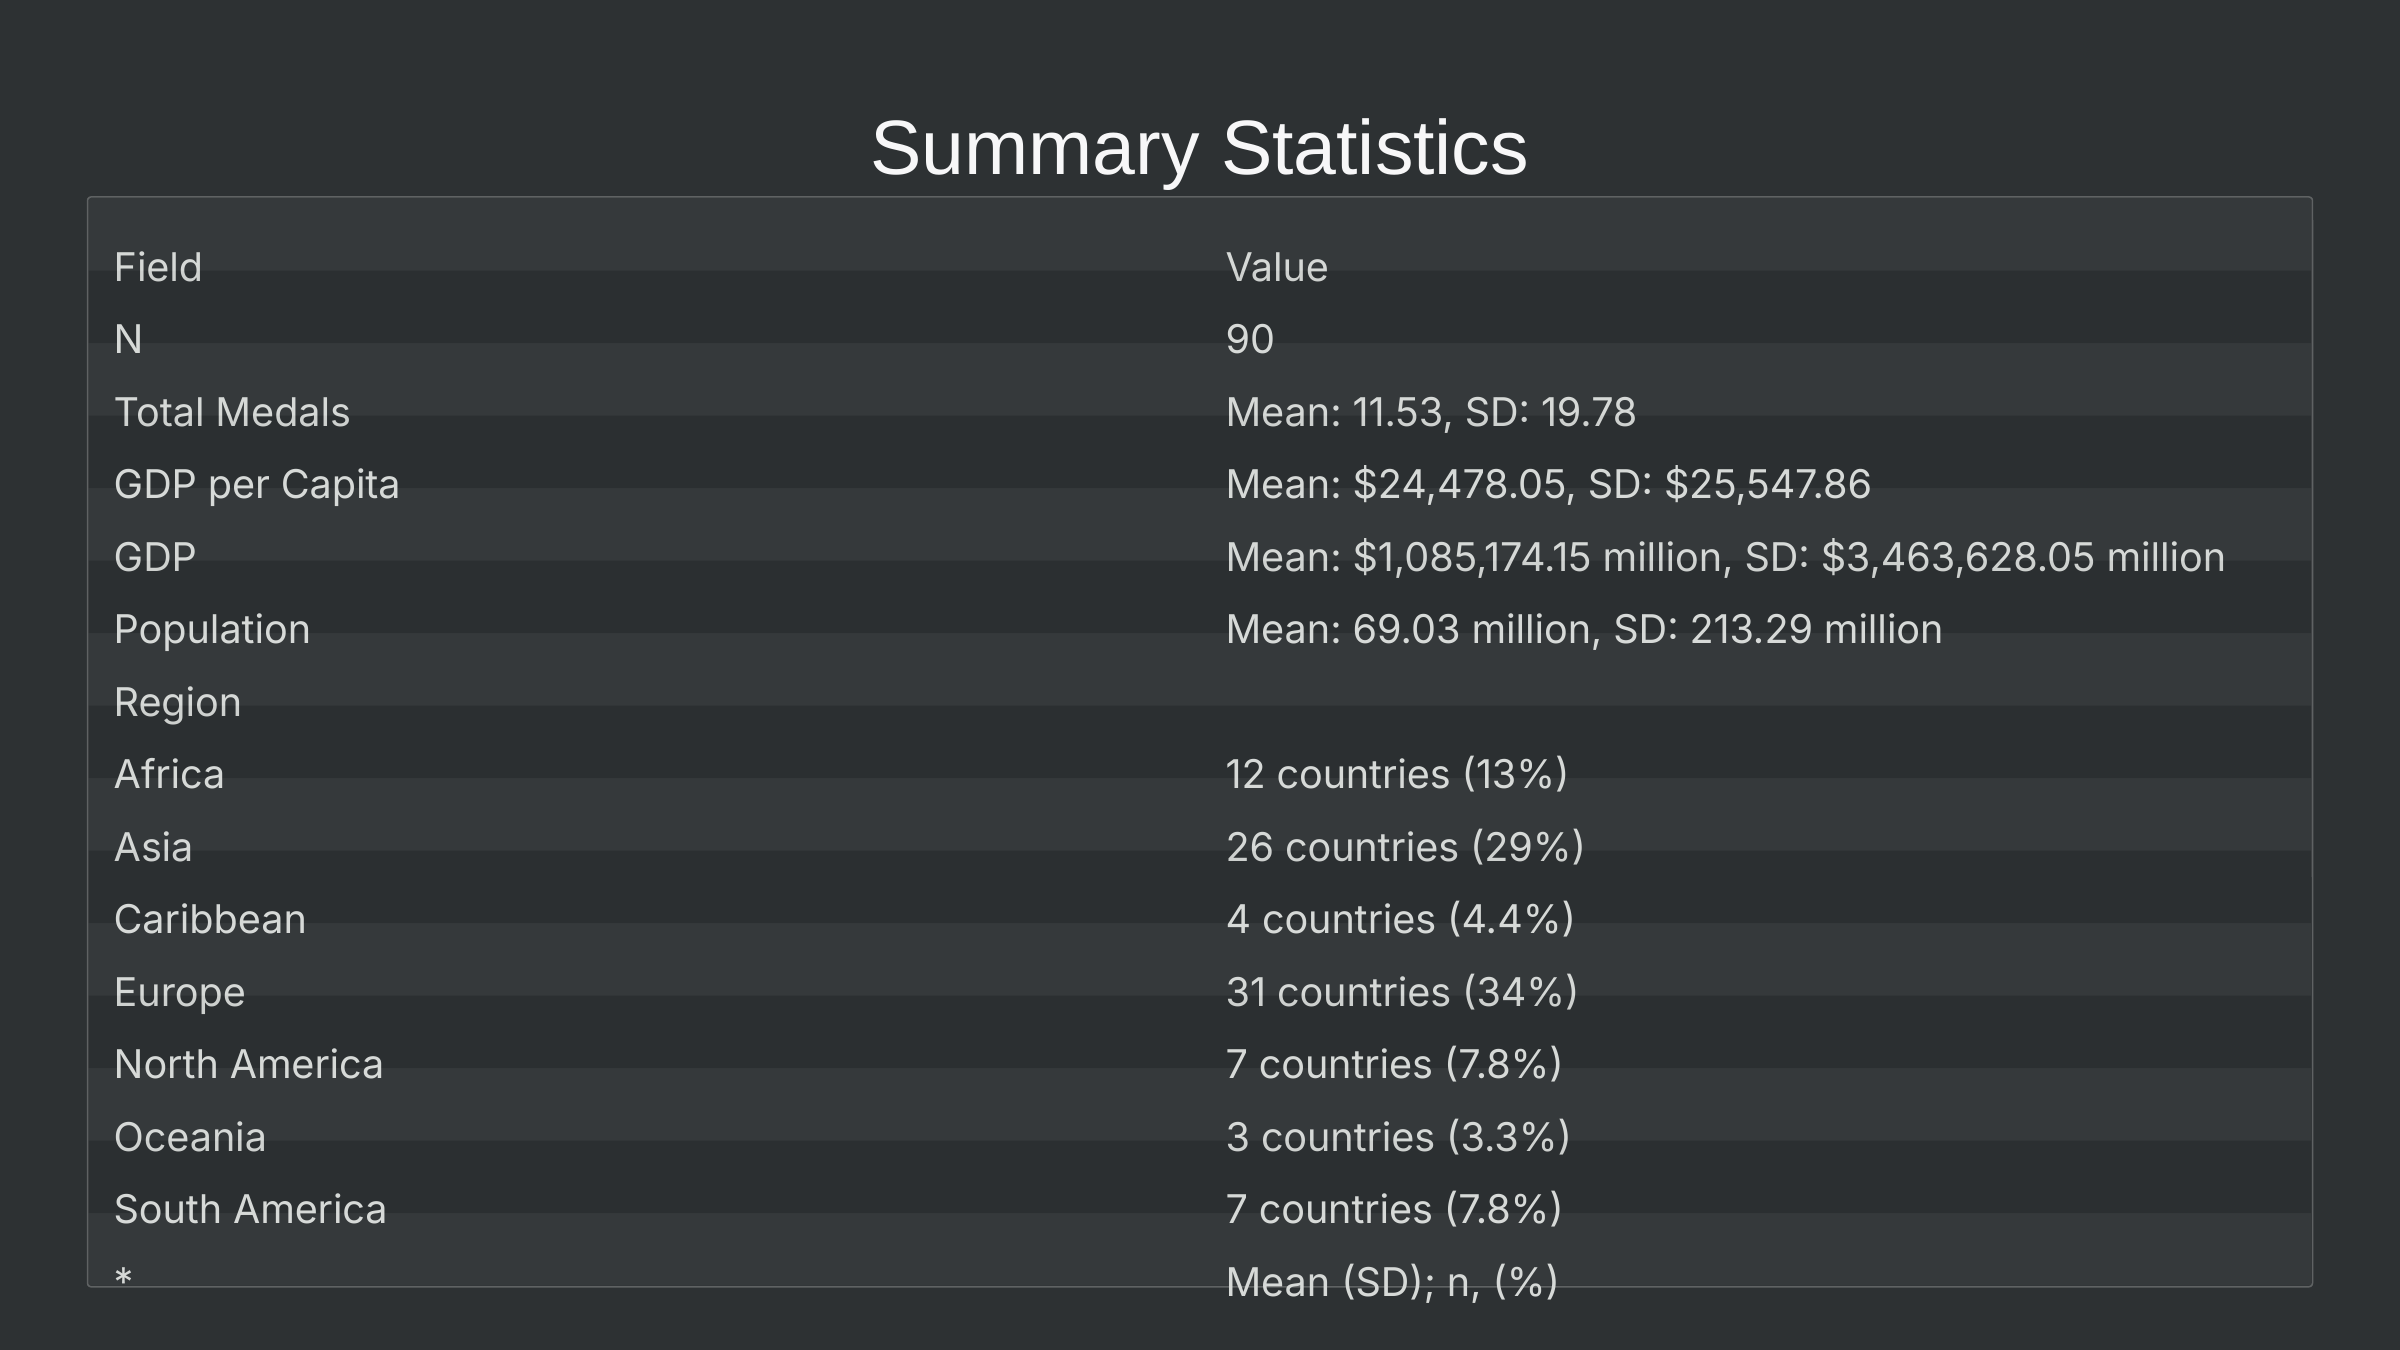

Summary Statistics

Field
Value

N
90

Total Medals
Mean: 11.53, SD: 19.78

GDP per Capita
Mean: $24,478.05, SD: $25,547.86

GDP
Mean: $1,085,174.15 million, SD: $3,463,628.05 million

Population
Mean: 69.03 million, SD: 213.29 million

Region

Africa
12 countries (13%)

Asia
26 countries (29%)

Caribbean
4 countries (4.4%)

Europe
31 countries (34%)

North America
7 countries (7.8%)

Oceania
3 countries (3.3%)

South America
7 countries (7.8%)

*
Mean (SD); n, (%)